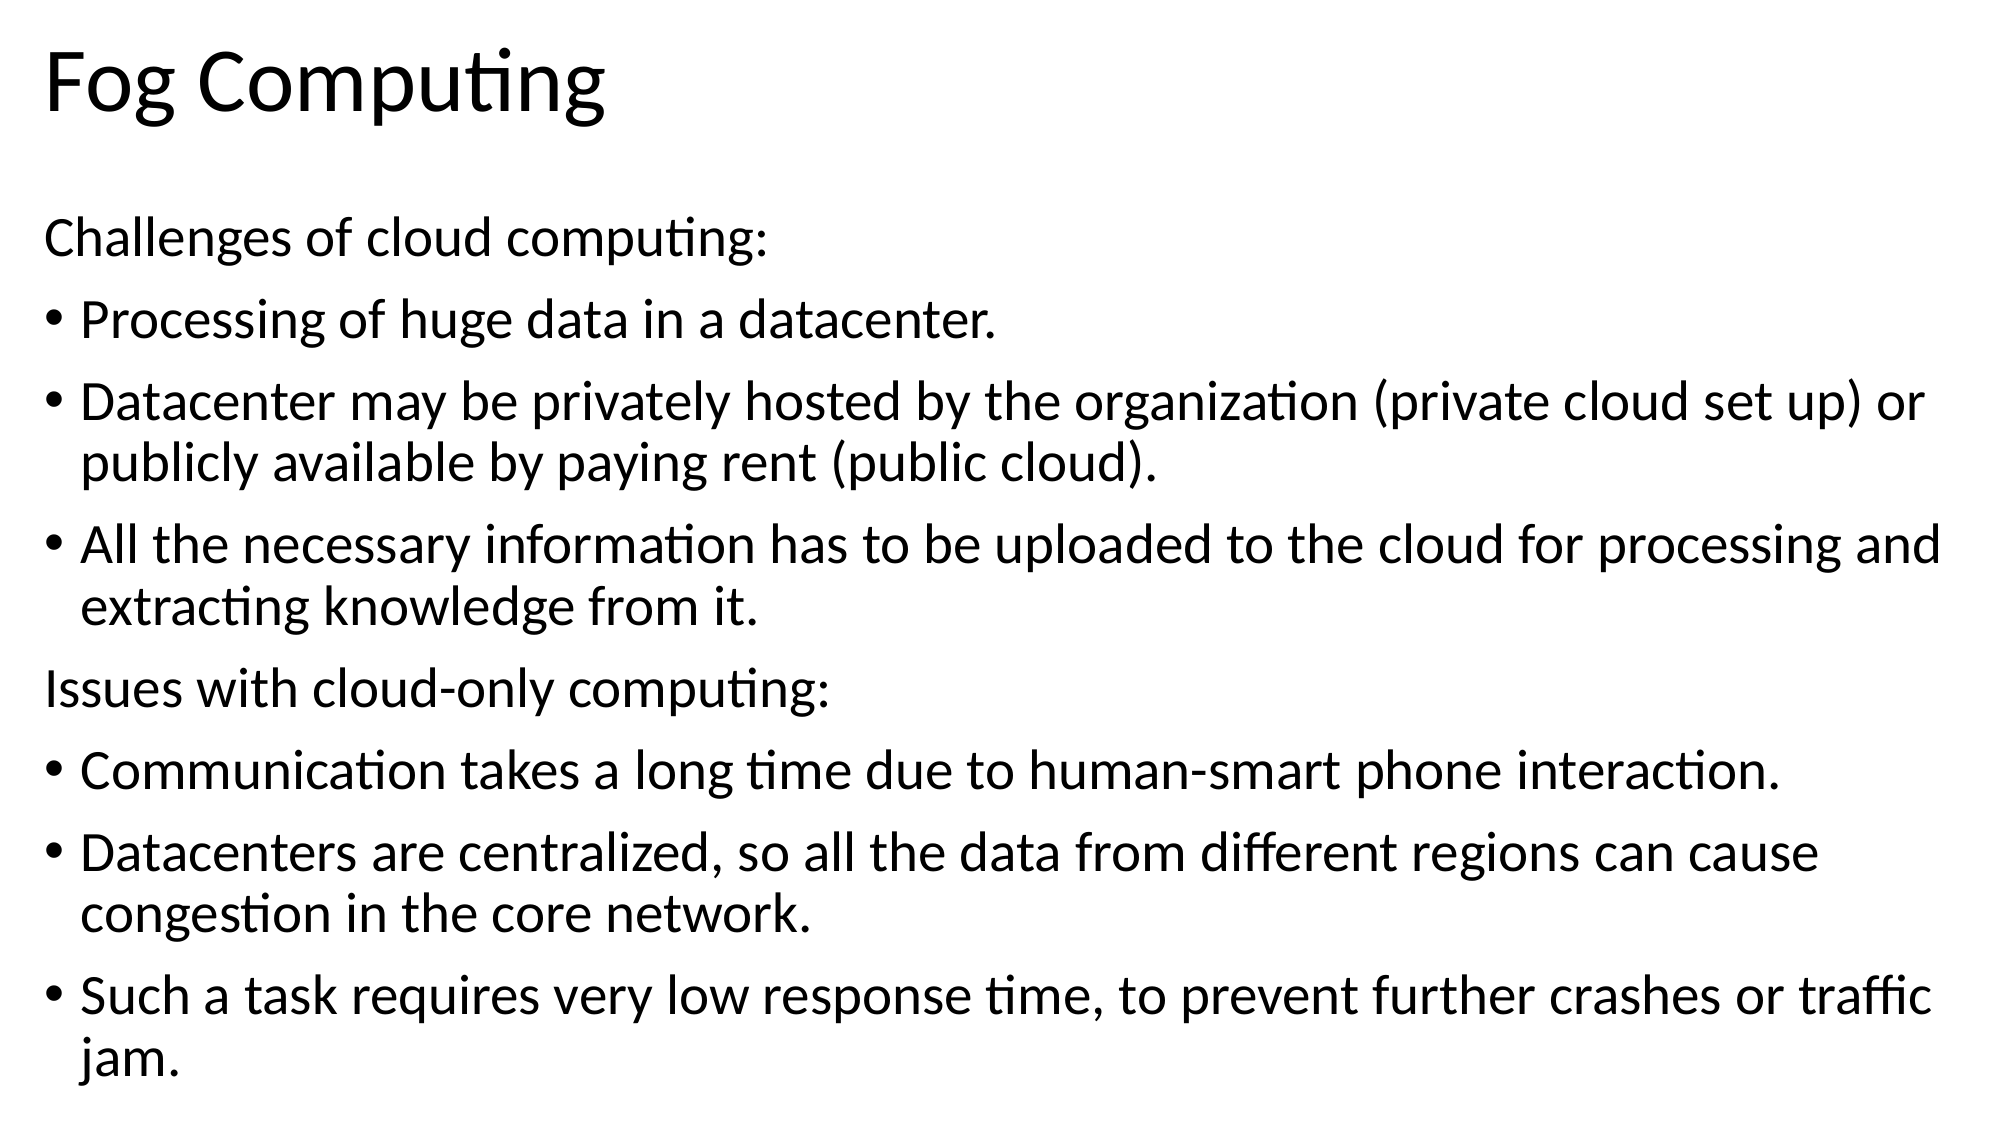

# Fog Computing
Challenges of cloud computing:
Processing of huge data in a datacenter.
Datacenter may be privately hosted by the organization (private cloud set up) or publicly available by paying rent (public cloud).
All the necessary information has to be uploaded to the cloud for processing and extracting knowledge from it.
Issues with cloud-only computing:
Communication takes a long time due to human-smart phone interaction.
Datacenters are centralized, so all the data from different regions can cause congestion in the core network.
Such a task requires very low response time, to prevent further crashes or traffic jam.